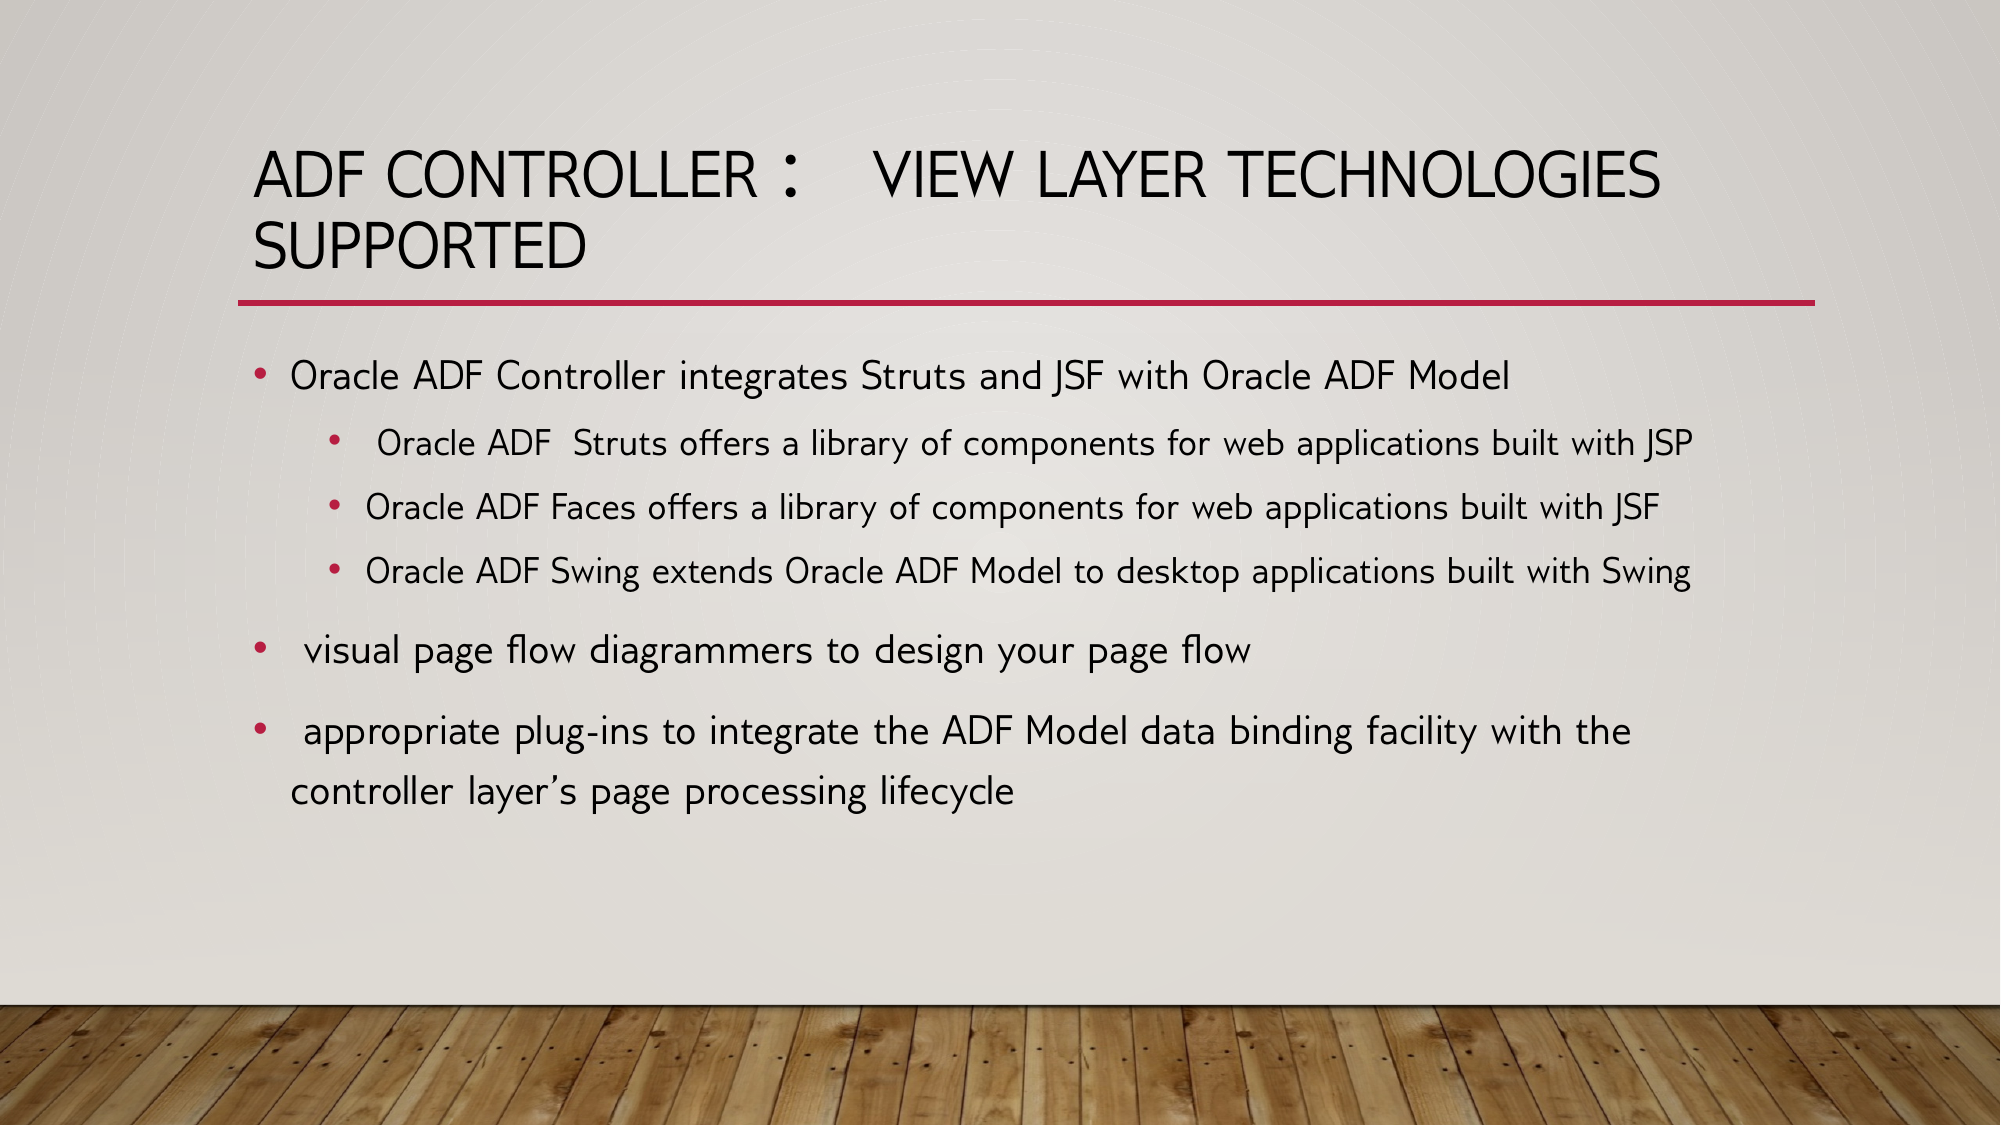

# ADF Controller： View Layer Technologies Supported
Oracle ADF Controller integrates Struts and JSF with Oracle ADF Model
 Oracle ADF  Struts offers a library of components for web applications built with JSP
Oracle ADF Faces offers a library of components for web applications built with JSF
Oracle ADF Swing extends Oracle ADF Model to desktop applications built with Swing
 visual page flow diagrammers to design your page flow
 appropriate plug-ins to integrate the ADF Model data binding facility with the controller layer’s page processing lifecycle